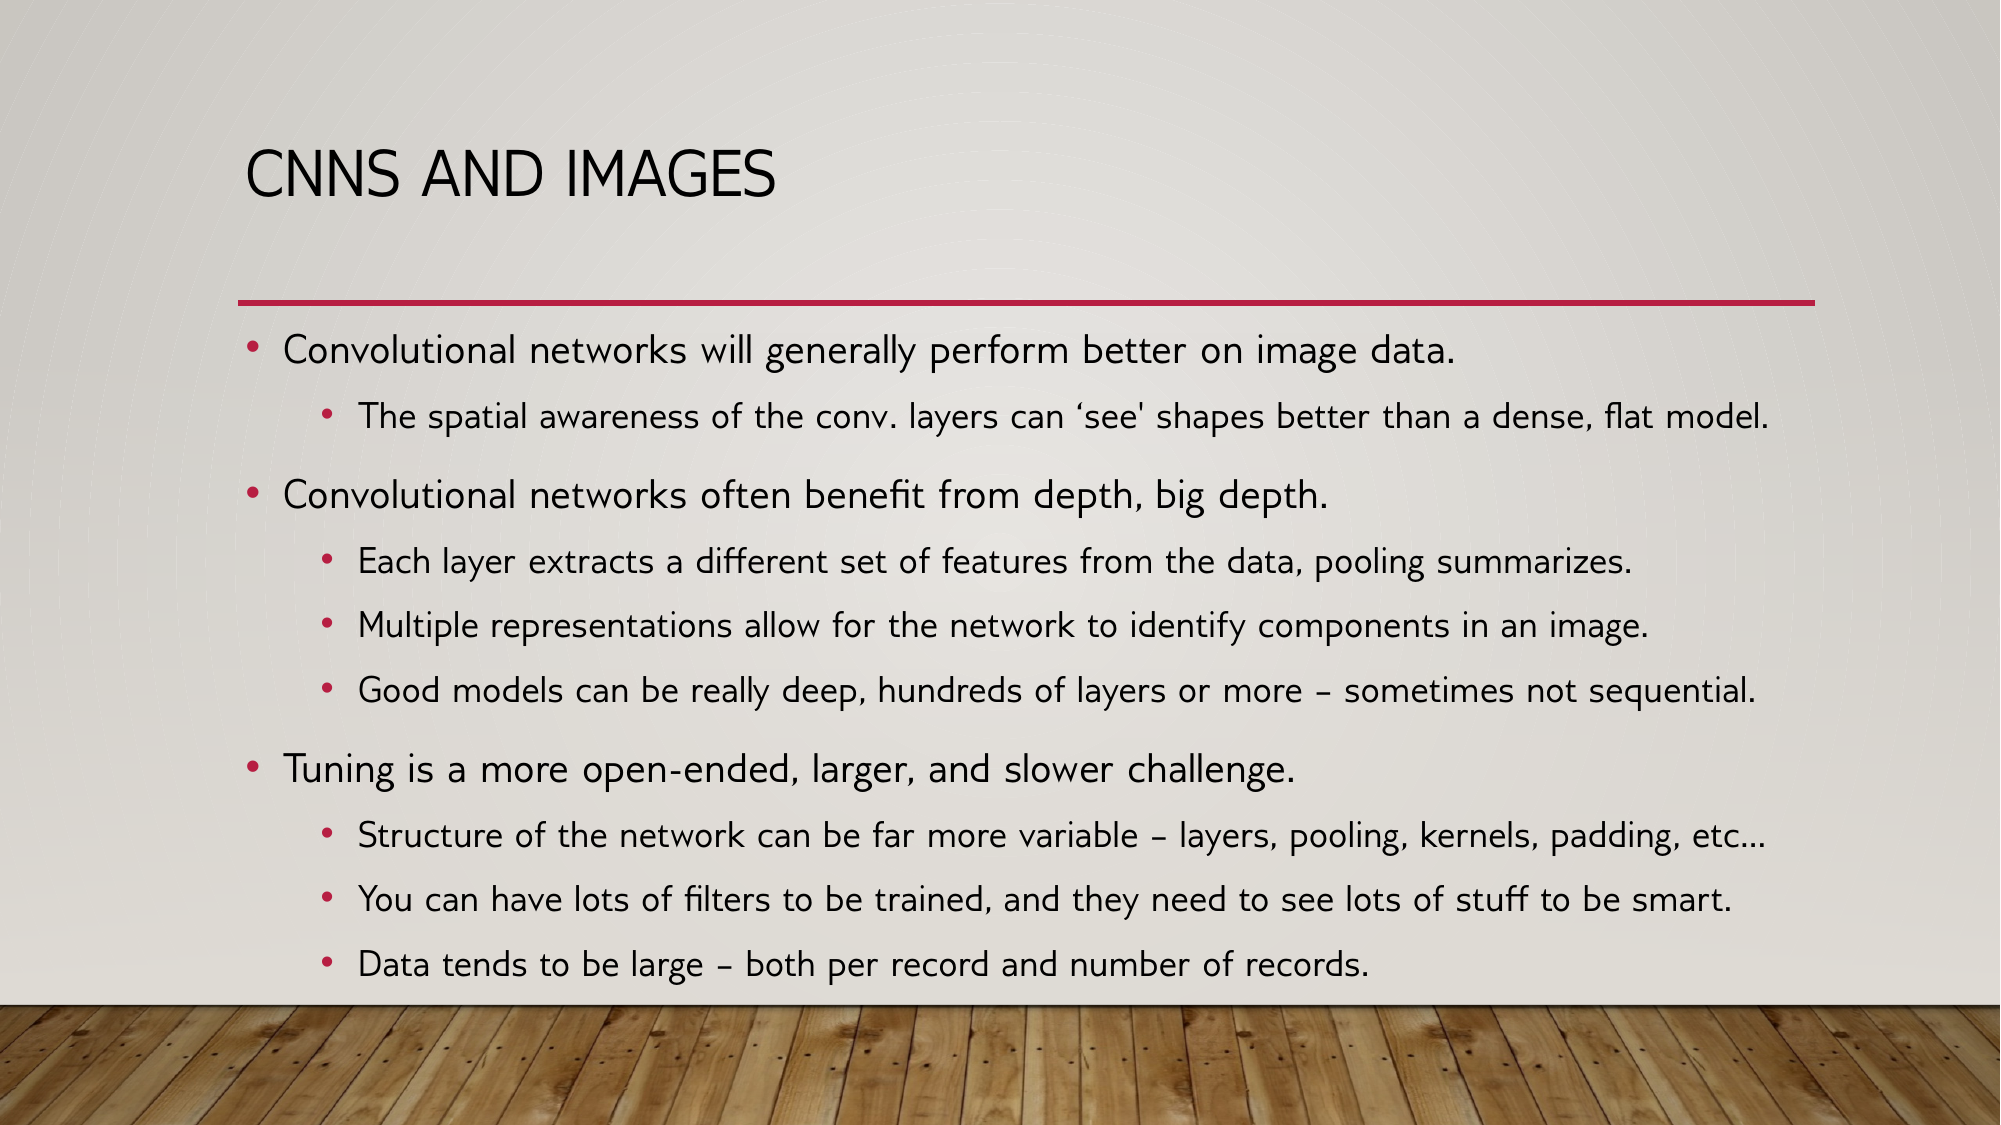

# CNNs and Images
Convolutional networks will generally perform better on image data.
The spatial awareness of the conv. layers can ‘see' shapes better than a dense, flat model.
Convolutional networks often benefit from depth, big depth.
Each layer extracts a different set of features from the data, pooling summarizes.
Multiple representations allow for the network to identify components in an image.
Good models can be really deep, hundreds of layers or more – sometimes not sequential.
Tuning is a more open-ended, larger, and slower challenge.
Structure of the network can be far more variable – layers, pooling, kernels, padding, etc…
You can have lots of filters to be trained, and they need to see lots of stuff to be smart.
Data tends to be large – both per record and number of records.